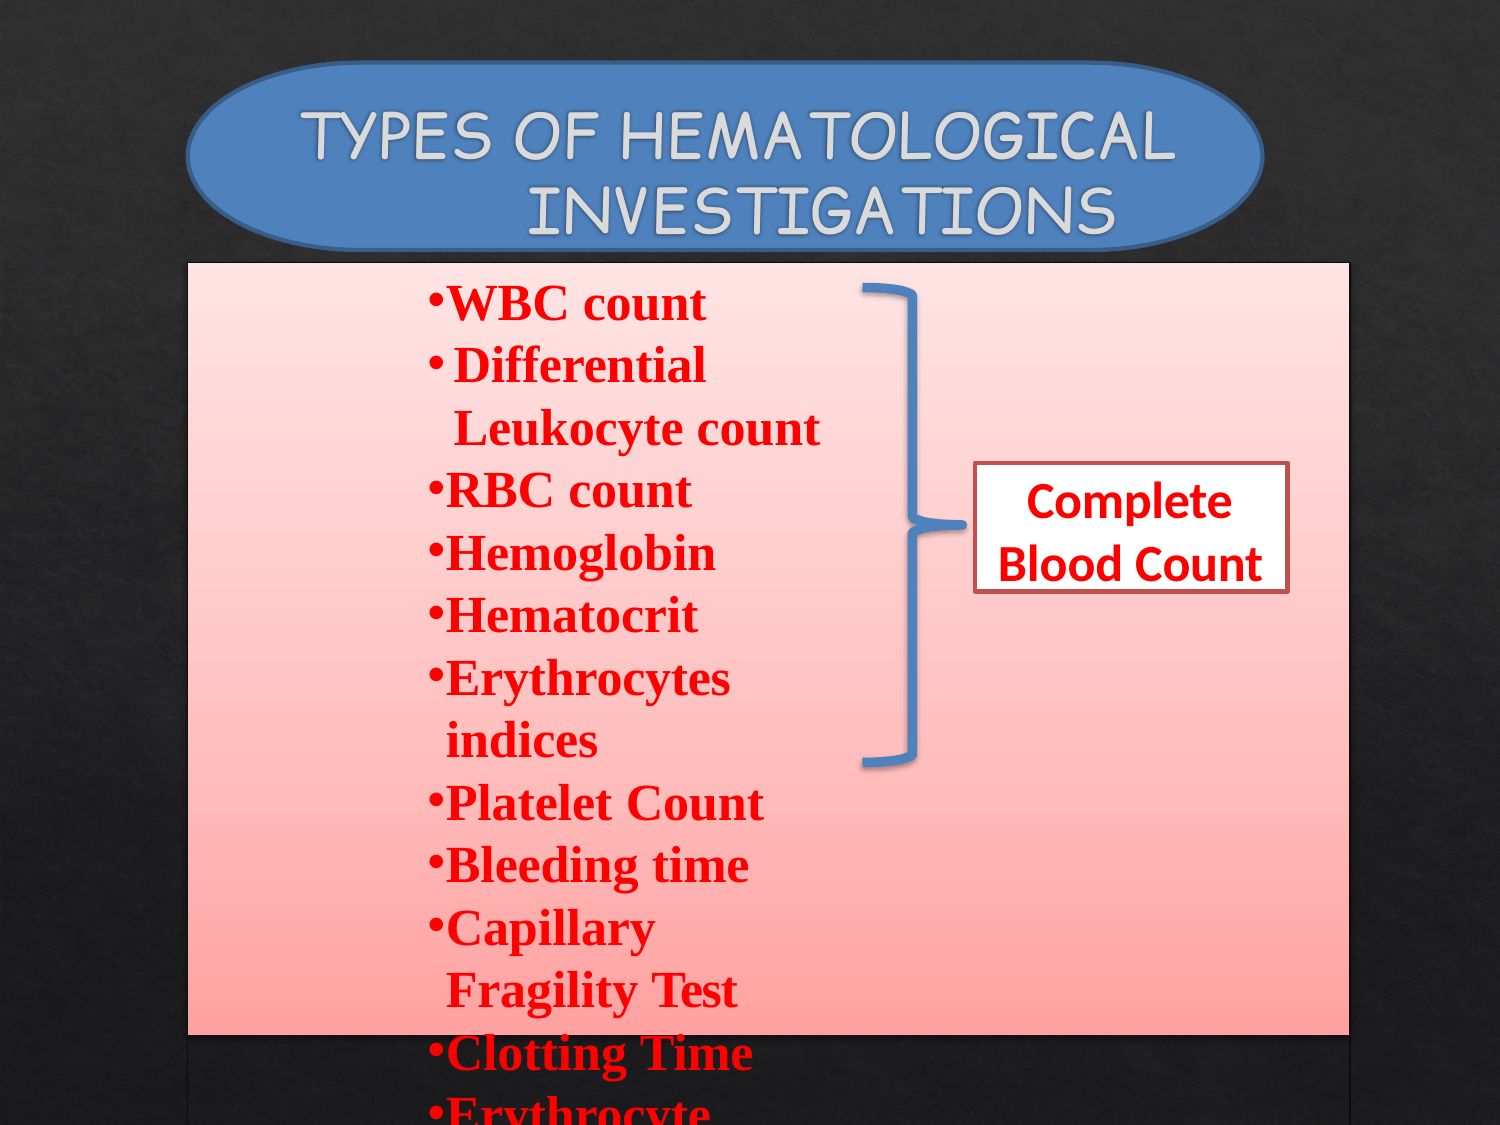

# TYPES OF HEMATOLOGICAL  INVESTIGATIONS

WBC count
Differential  Leukocyte count
RBC count
Hemoglobin
Hematocrit
Erythrocytes indices
Platelet Count
Bleeding time
Capillary Fragility Test
Clotting Time
Erythrocyte Sedimentation Rate

Complete  Blood Count